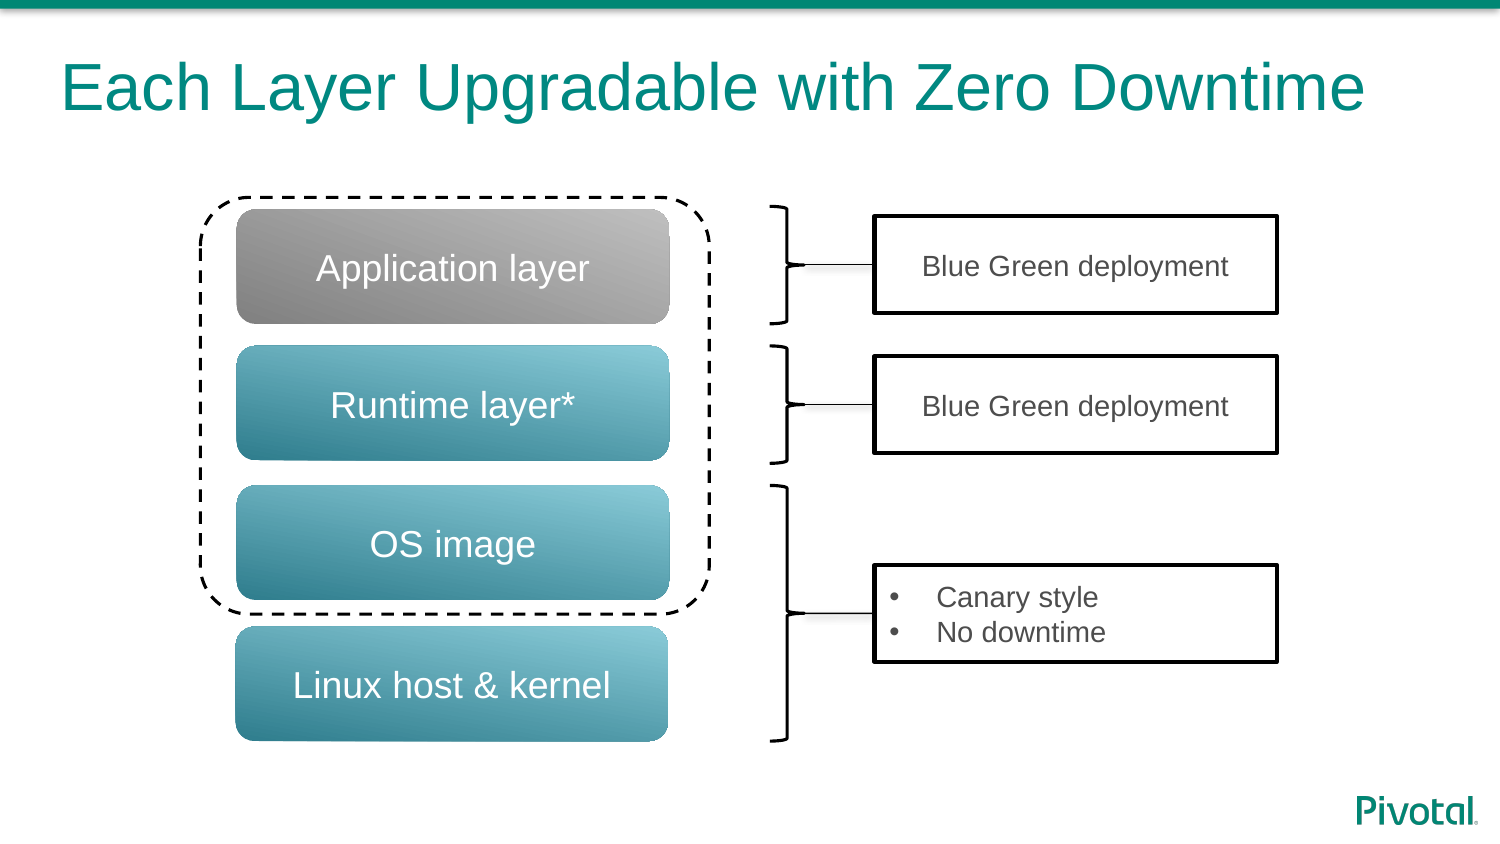

Each Layer Upgradable with Zero Downtime

Application layer
Runtime layer*
OS image
Linux host & kernel
* Devs may bring a custom buildpack

Blue Green deployment

Blue Green deployment

Canary style
No downtime